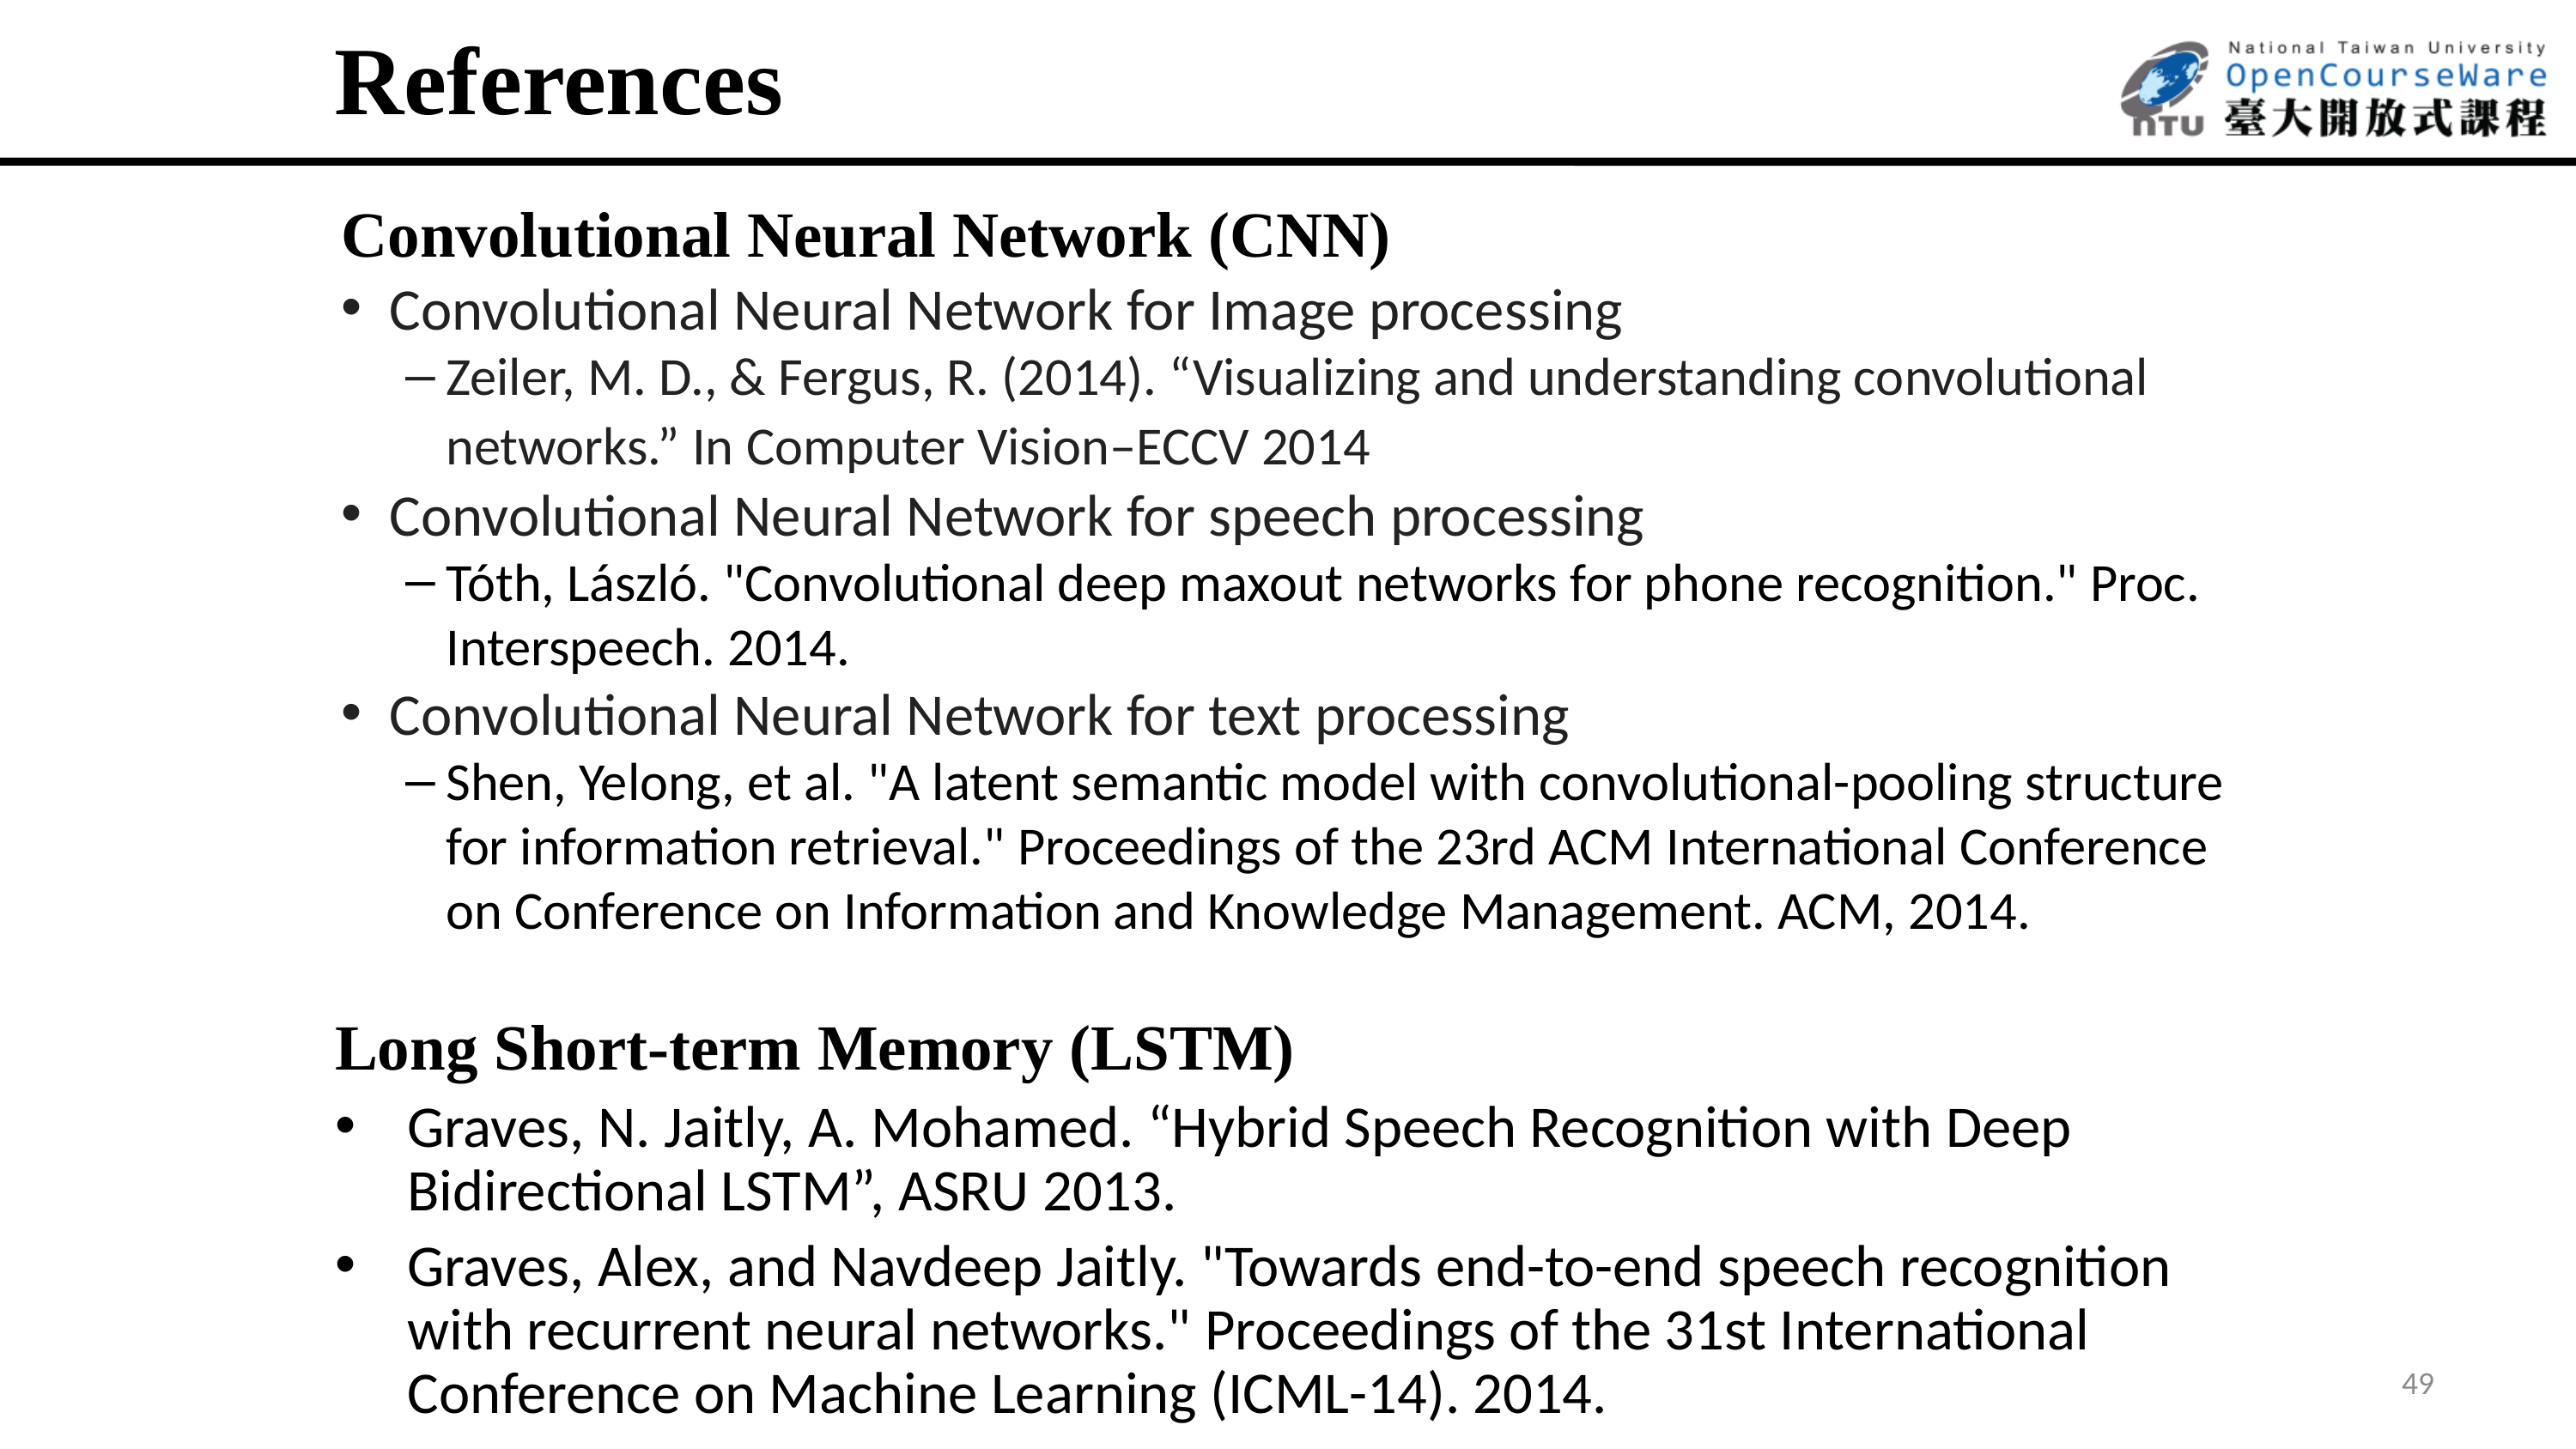

# References
Convolutional Neural Network (CNN)
Convolutional Neural Network for Image processing
Zeiler, M. D., & Fergus, R. (2014). “Visualizing and understanding convolutional networks.” In Computer Vision–ECCV 2014
Convolutional Neural Network for speech processing
Tóth, László. "Convolutional deep maxout networks for phone recognition." Proc. Interspeech. 2014.
Convolutional Neural Network for text processing
Shen, Yelong, et al. "A latent semantic model with convolutional-pooling structure for information retrieval." Proceedings of the 23rd ACM International Conference on Conference on Information and Knowledge Management. ACM, 2014.
Long Short-term Memory (LSTM)
Graves, N. Jaitly, A. Mohamed. “Hybrid Speech Recognition with Deep Bidirectional LSTM”, ASRU 2013.
Graves, Alex, and Navdeep Jaitly. "Towards end-to-end speech recognition with recurrent neural networks." Proceedings of the 31st International Conference on Machine Learning (ICML-14). 2014.
49